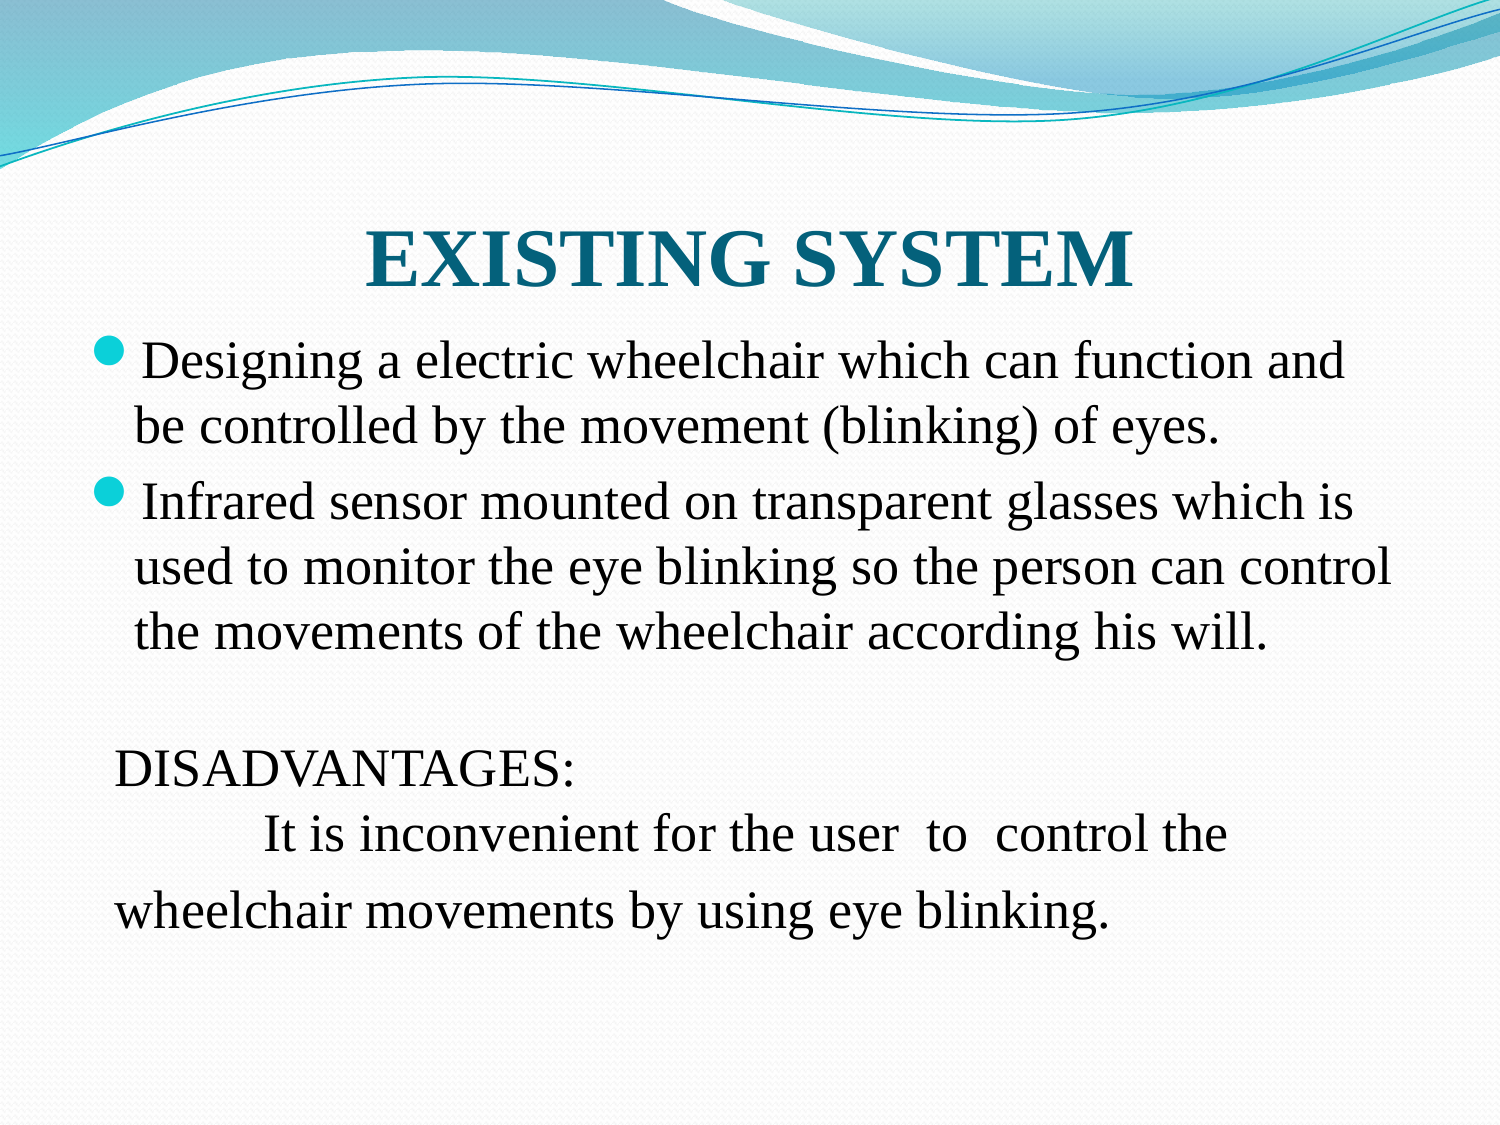

# EXISTING SYSTEM
Designing a electric wheelchair which can function and be controlled by the movement (blinking) of eyes.
Infrared sensor mounted on transparent glasses which is used to monitor the eye blinking so the person can control the movements of the wheelchair according his will.

DISADVANTAGES:
           It is inconvenient for the user  to  control the wheelchair movements by using eye blinking.